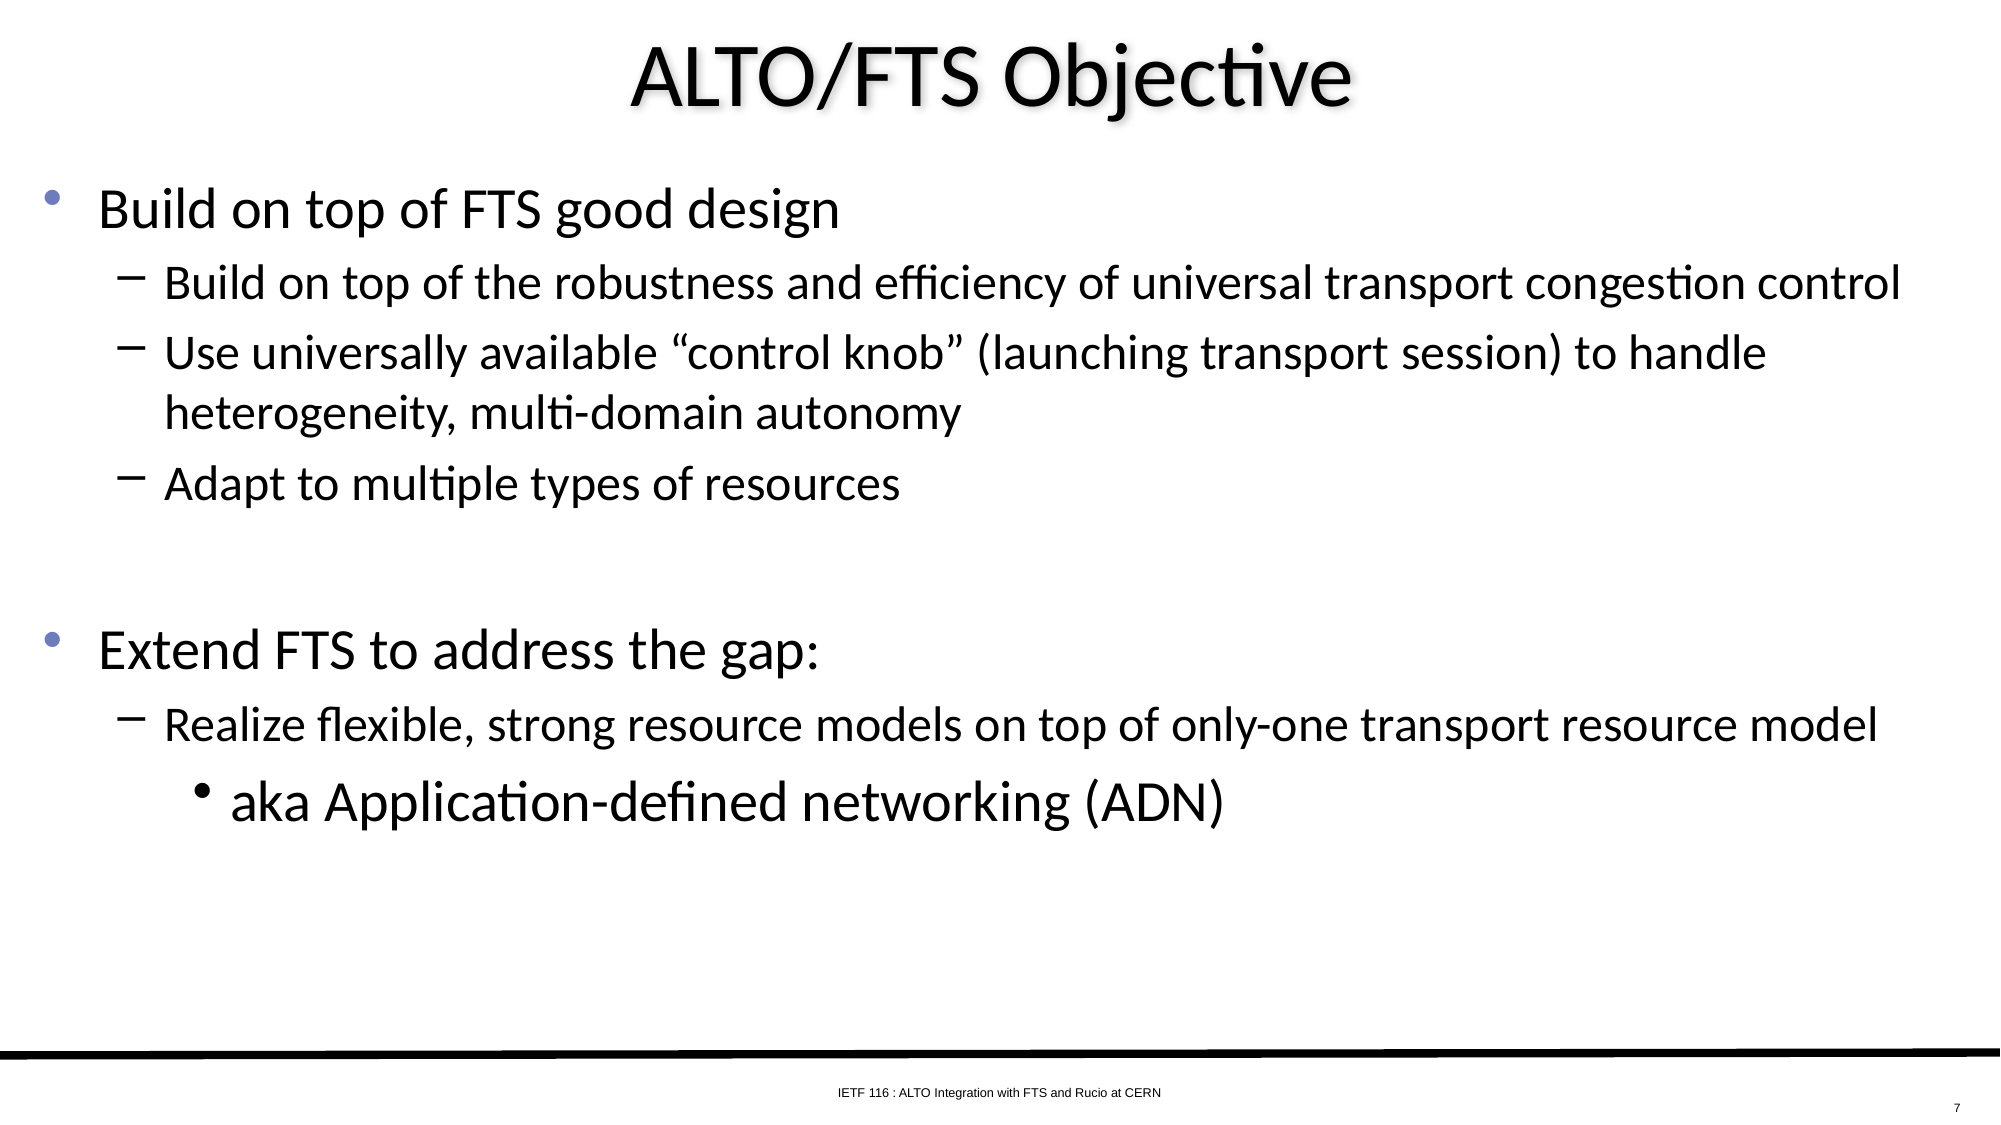

# ALTO/FTS Objective
Build on top of FTS good design
Build on top of the robustness and efficiency of universal transport congestion control
Use universally available “control knob” (launching transport session) to handle heterogeneity, multi-domain autonomy
Adapt to multiple types of resources

Extend FTS to address the gap:
Realize flexible, strong resource models on top of only-one transport resource model
aka Application-defined networking (ADN)